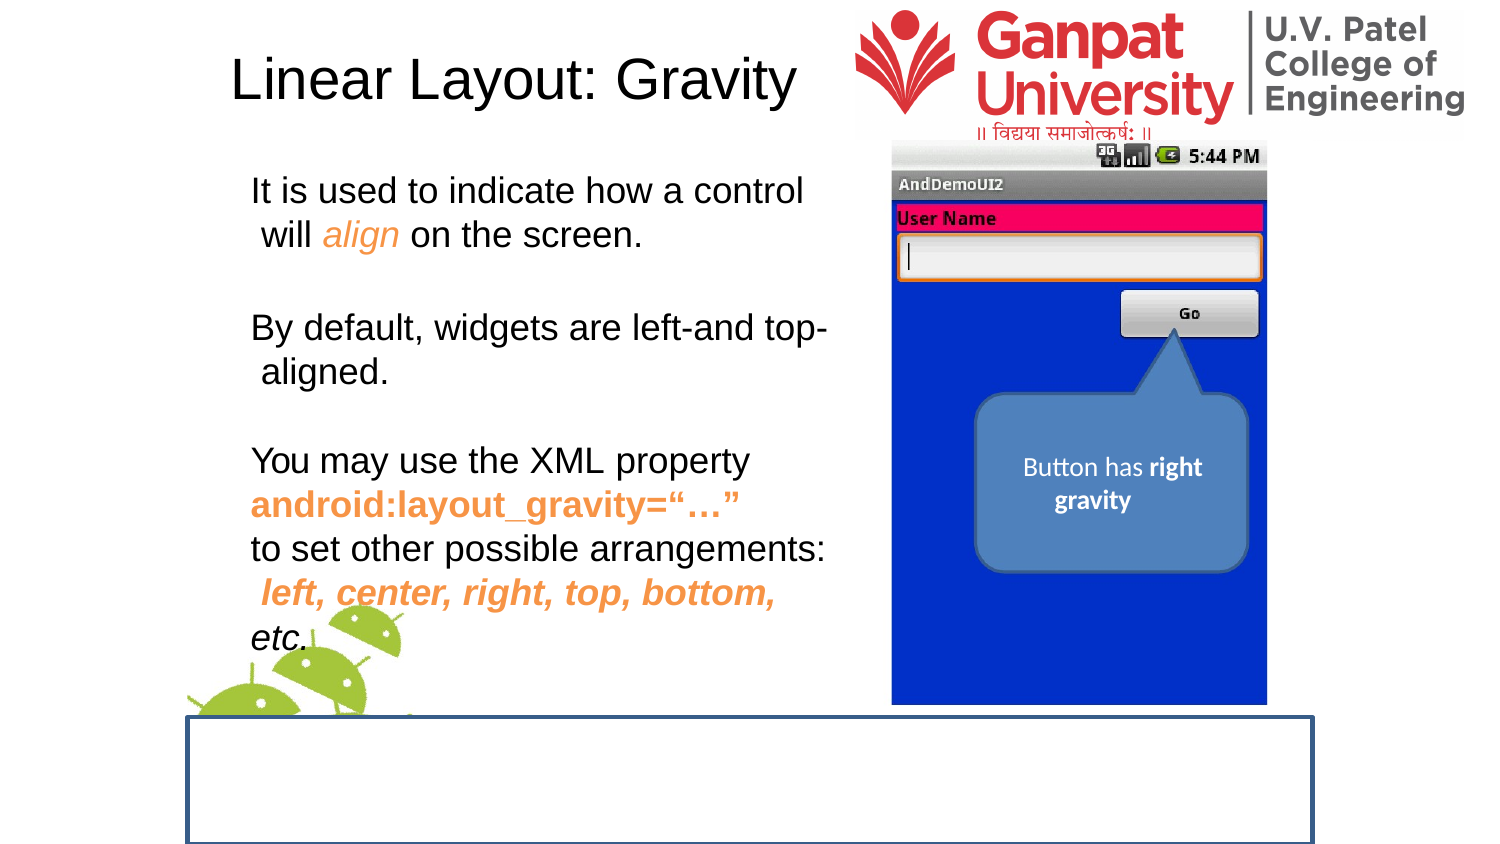

# Linear Layout: Gravity

It is used to indicate how a control  will align on the screen.

By default, widgets are left-and top-  aligned.
You may use the XML property
android:layout_gravity=“…”
to set other possible arrangements:  left, center, right, top, bottom,  etc.
Button has right  gravity

15